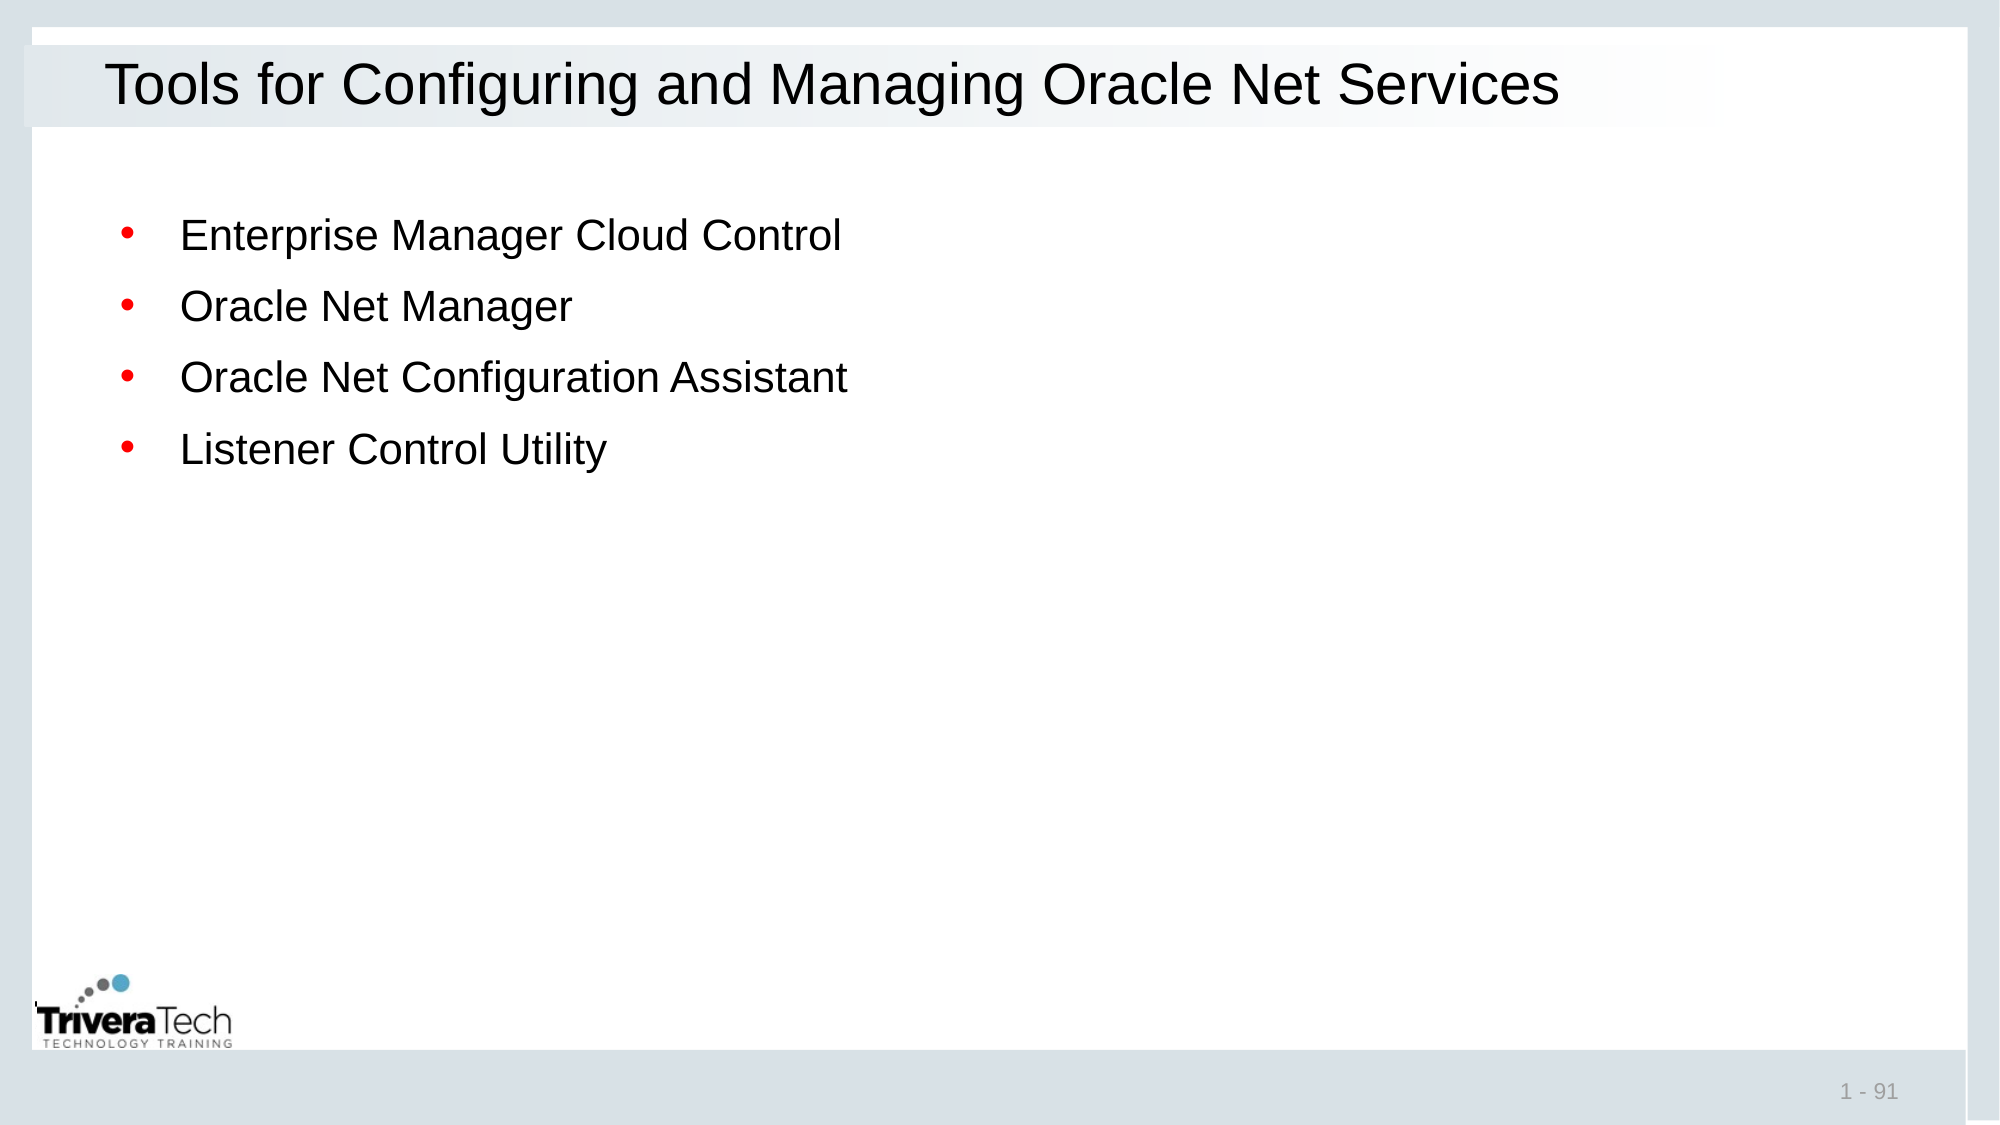

# Tools for Configuring and Managing Oracle Net Services

Enterprise Manager Cloud Control
Oracle Net Manager
Oracle Net Configuration Assistant
Listener Control Utility